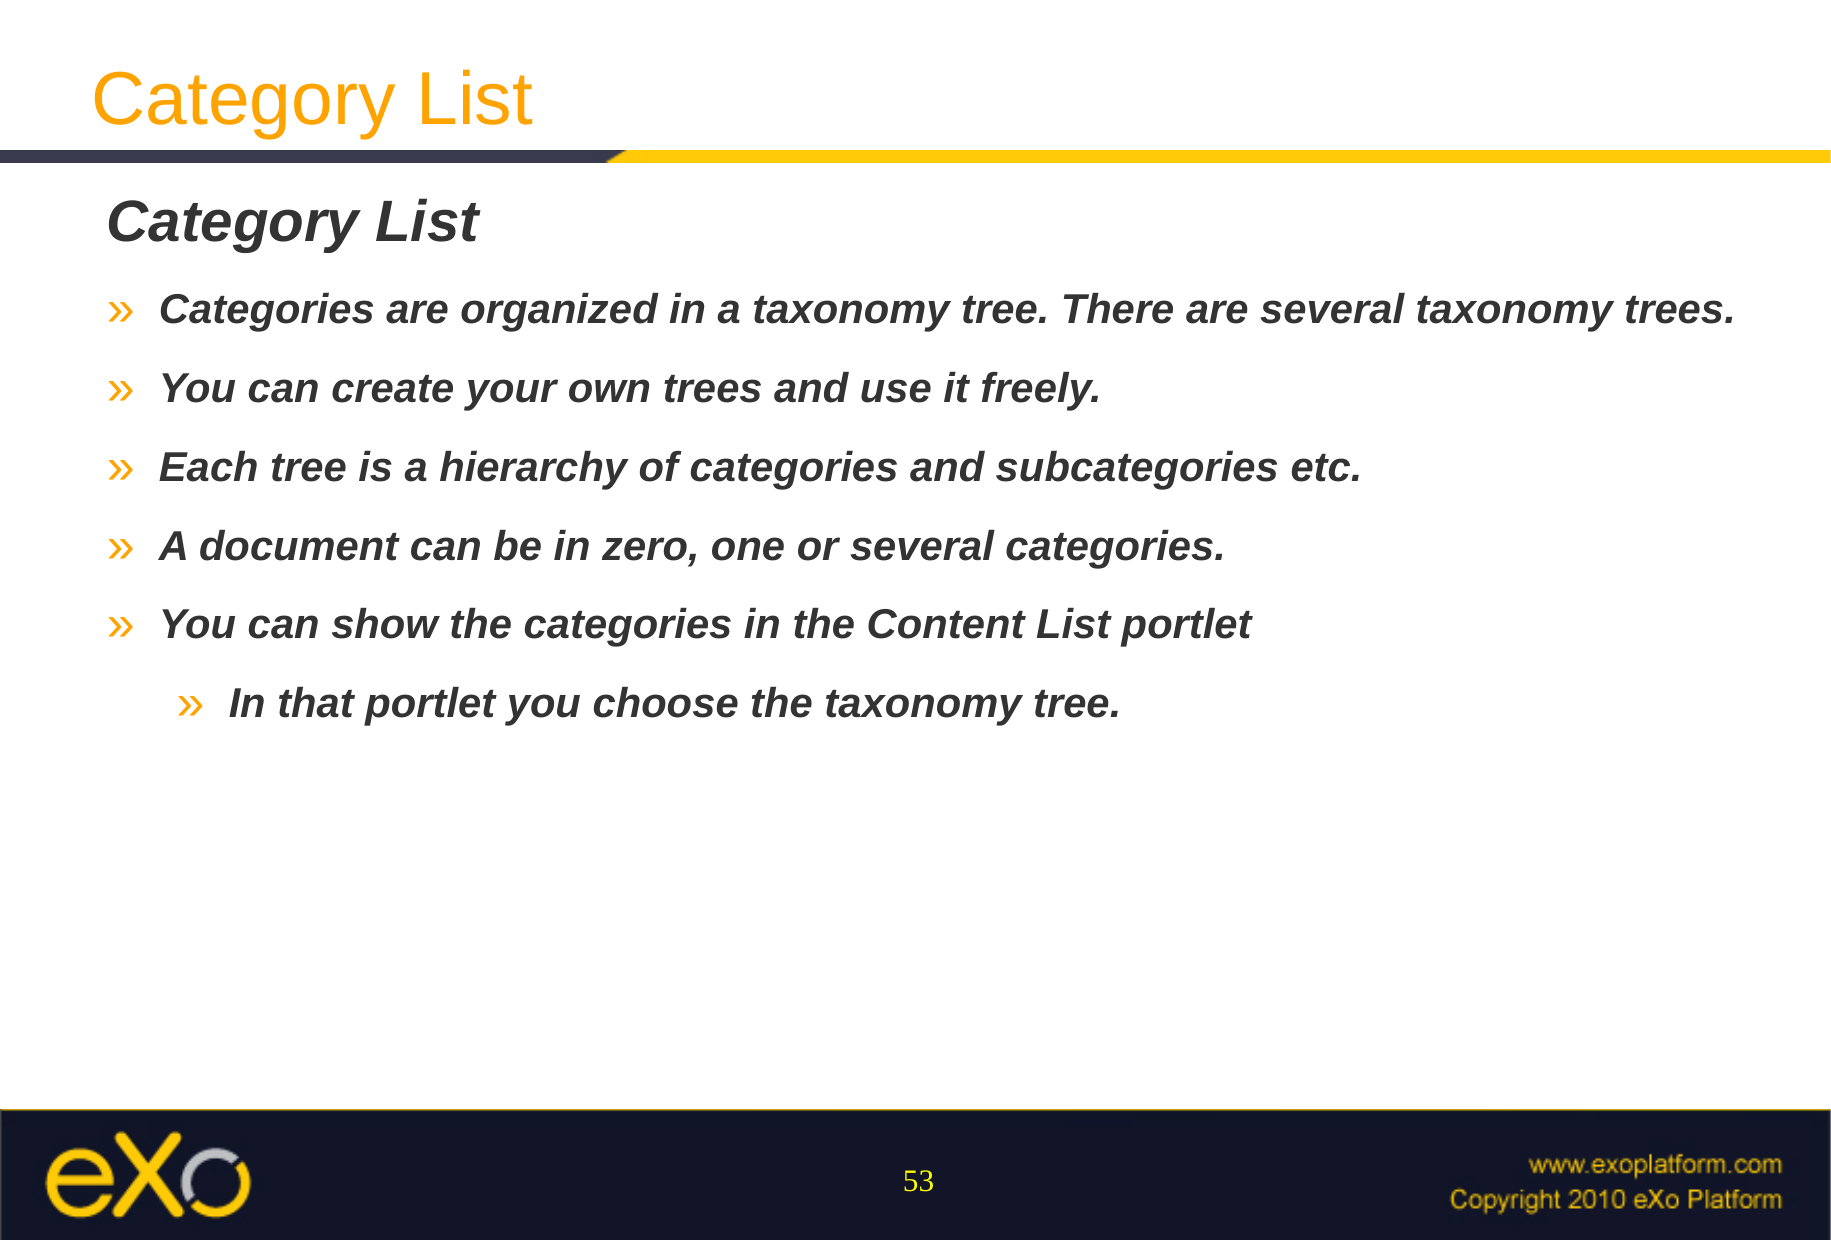

Category List
Category List
Categories are organized in a taxonomy tree. There are several taxonomy trees.
You can create your own trees and use it freely.
Each tree is a hierarchy of categories and subcategories etc.
A document can be in zero, one or several categories.
You can show the categories in the Content List portlet
In that portlet you choose the taxonomy tree.